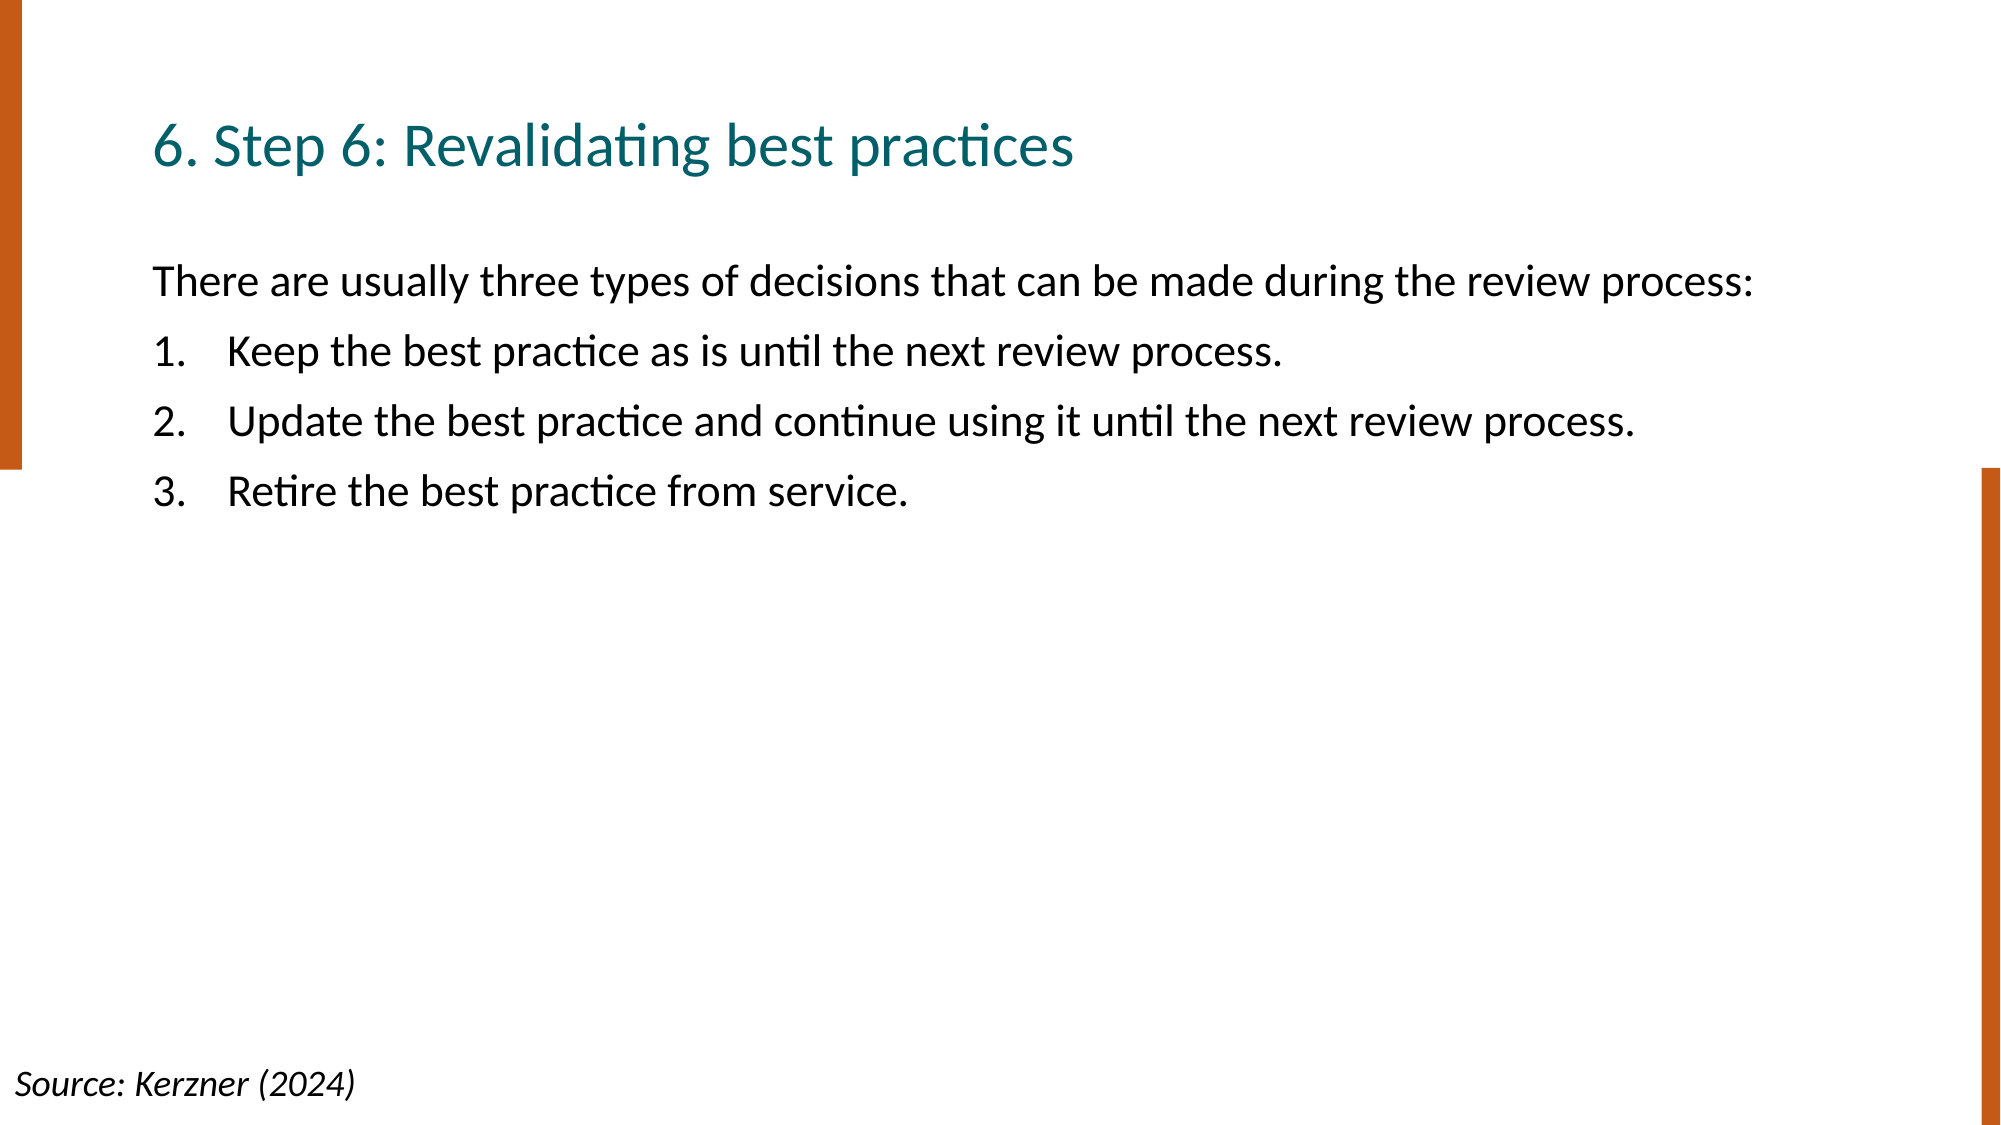

# 6. Step 6: Revalidating best practices
There are usually three types of decisions that can be made during the review process:
Keep the best practice as is until the next review process.
Update the best practice and continue using it until the next review process.
Retire the best practice from service.
44
Source: Kerzner (2024)